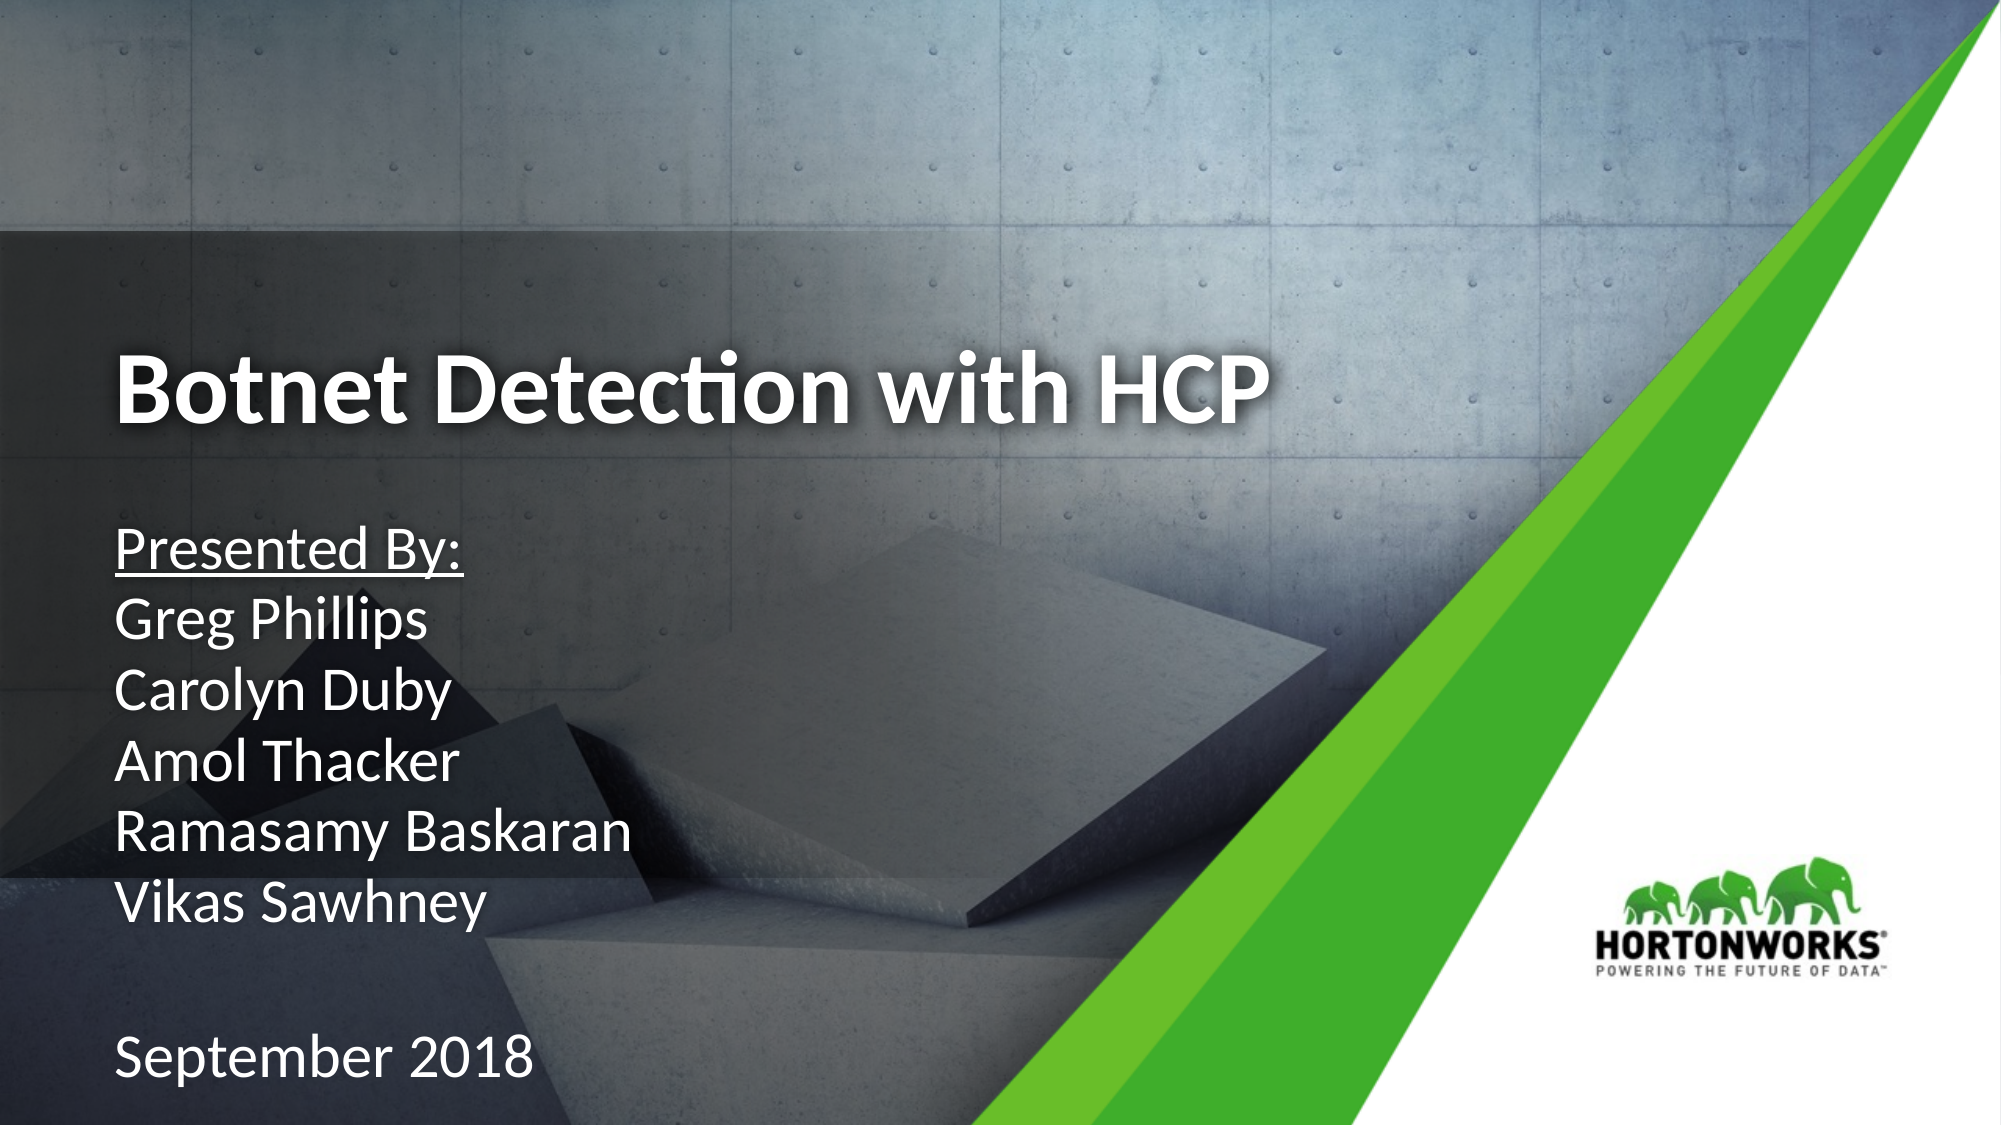

# Botnet Detection with HCP
Presented By:
Greg Phillips
Carolyn Duby
Amol Thacker
Ramasamy Baskaran
Vikas Sawhney
September 2018